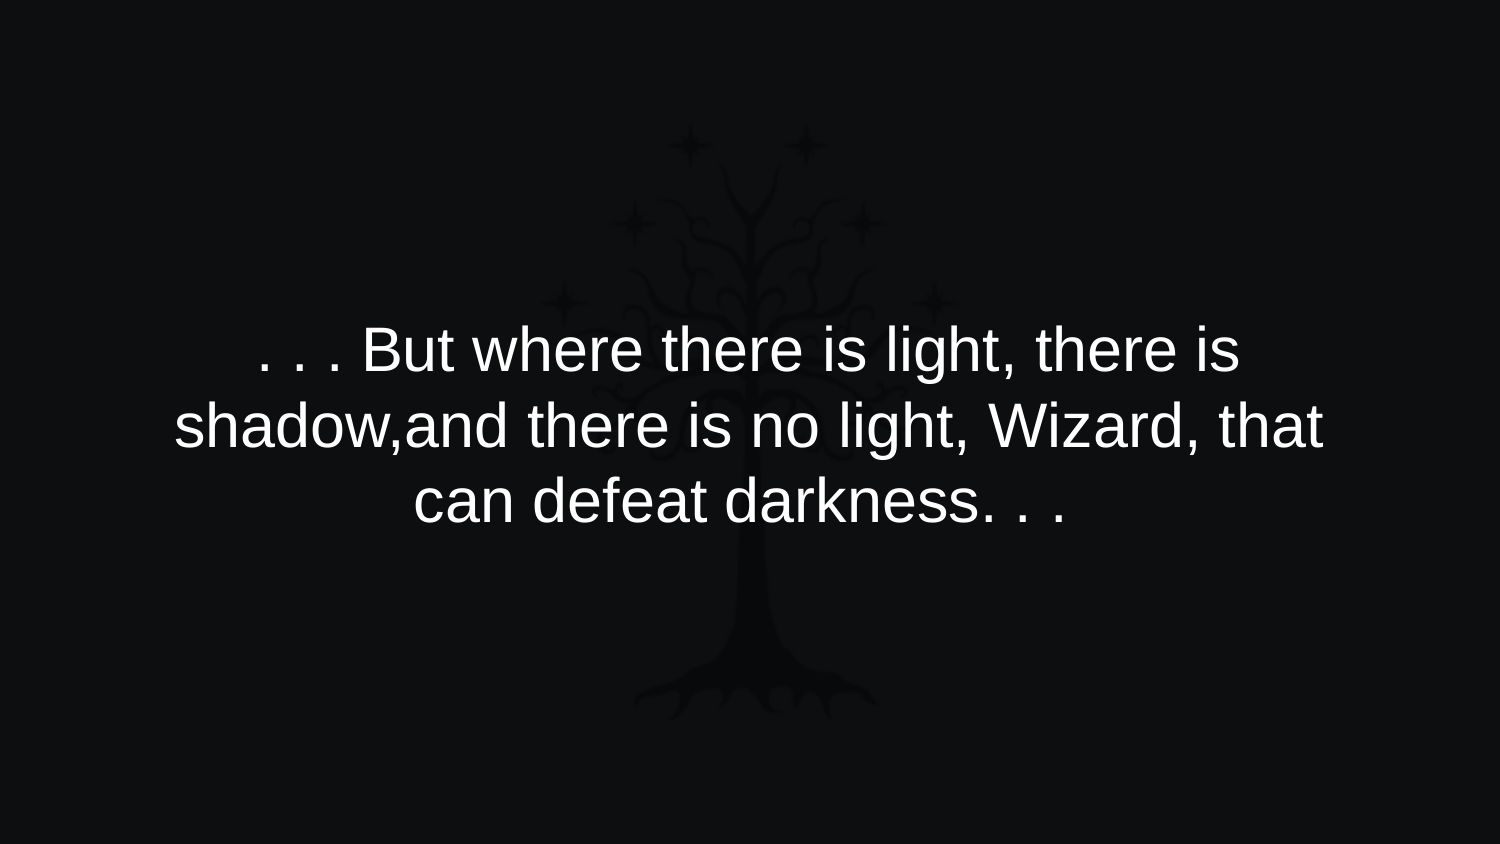

# . . . But where there is light, there is shadow,and there is no light, Wizard, that can defeat darkness. . .